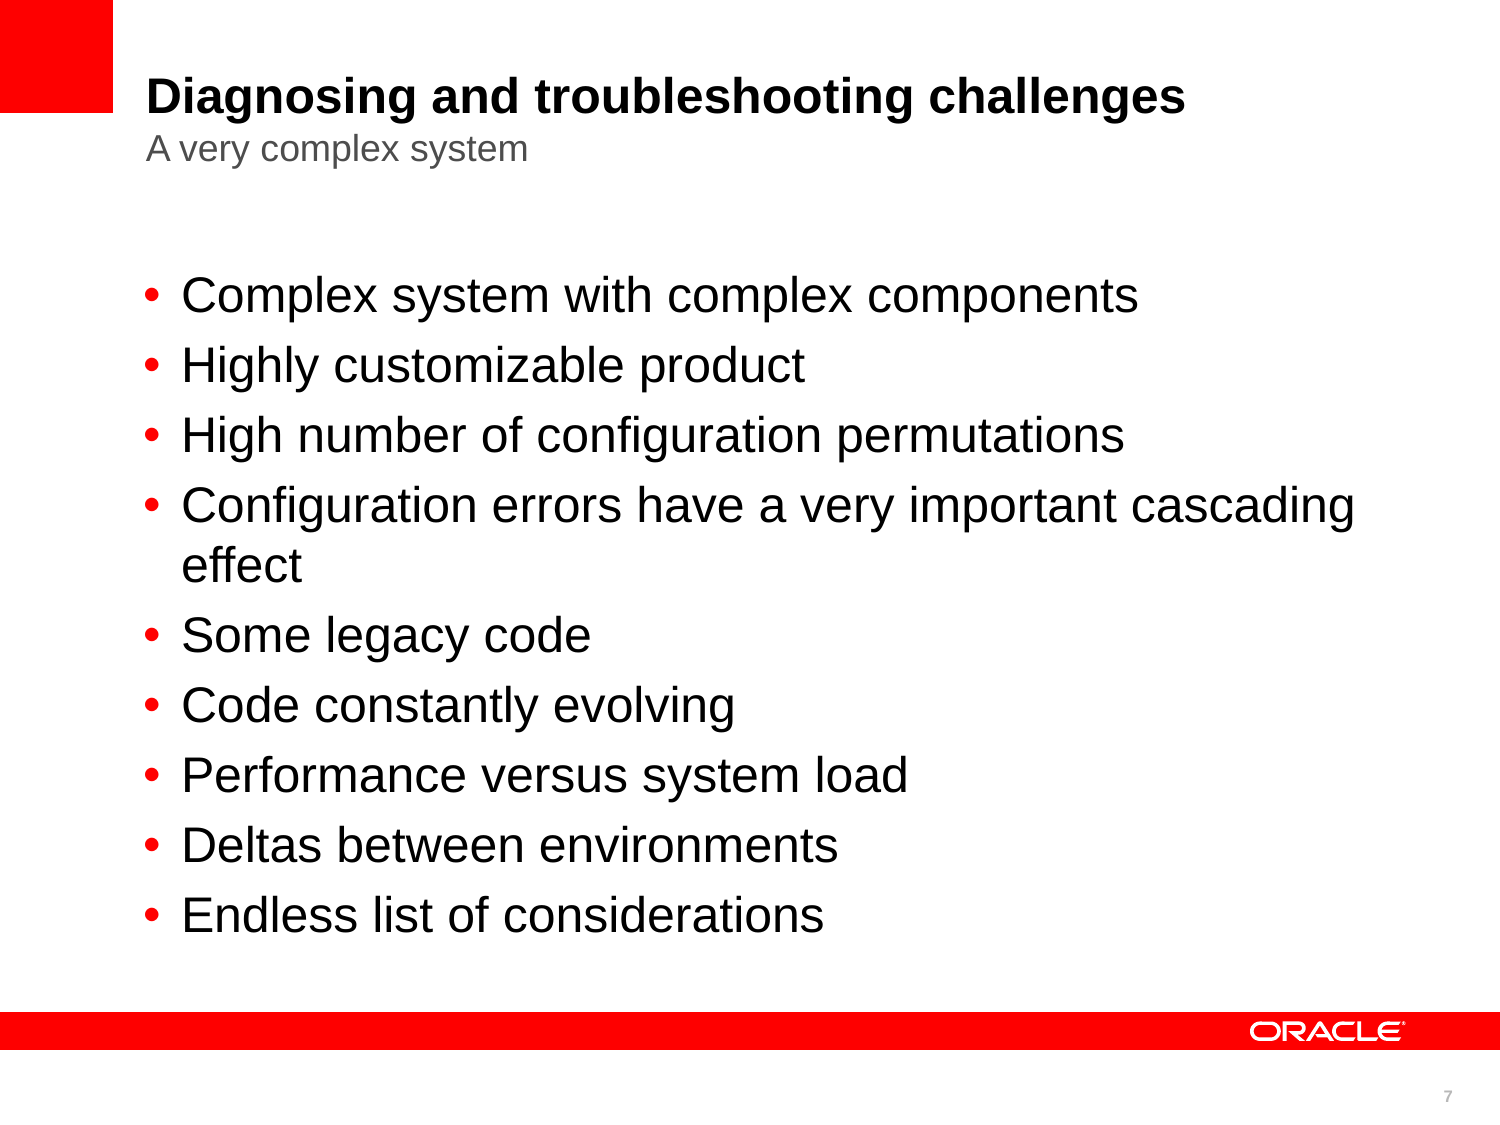

# Diagnosing and troubleshooting challenges A very complex system
Complex system with complex components
Highly customizable product
High number of configuration permutations
Configuration errors have a very important cascading effect
Some legacy code
Code constantly evolving
Performance versus system load
Deltas between environments
Endless list of considerations